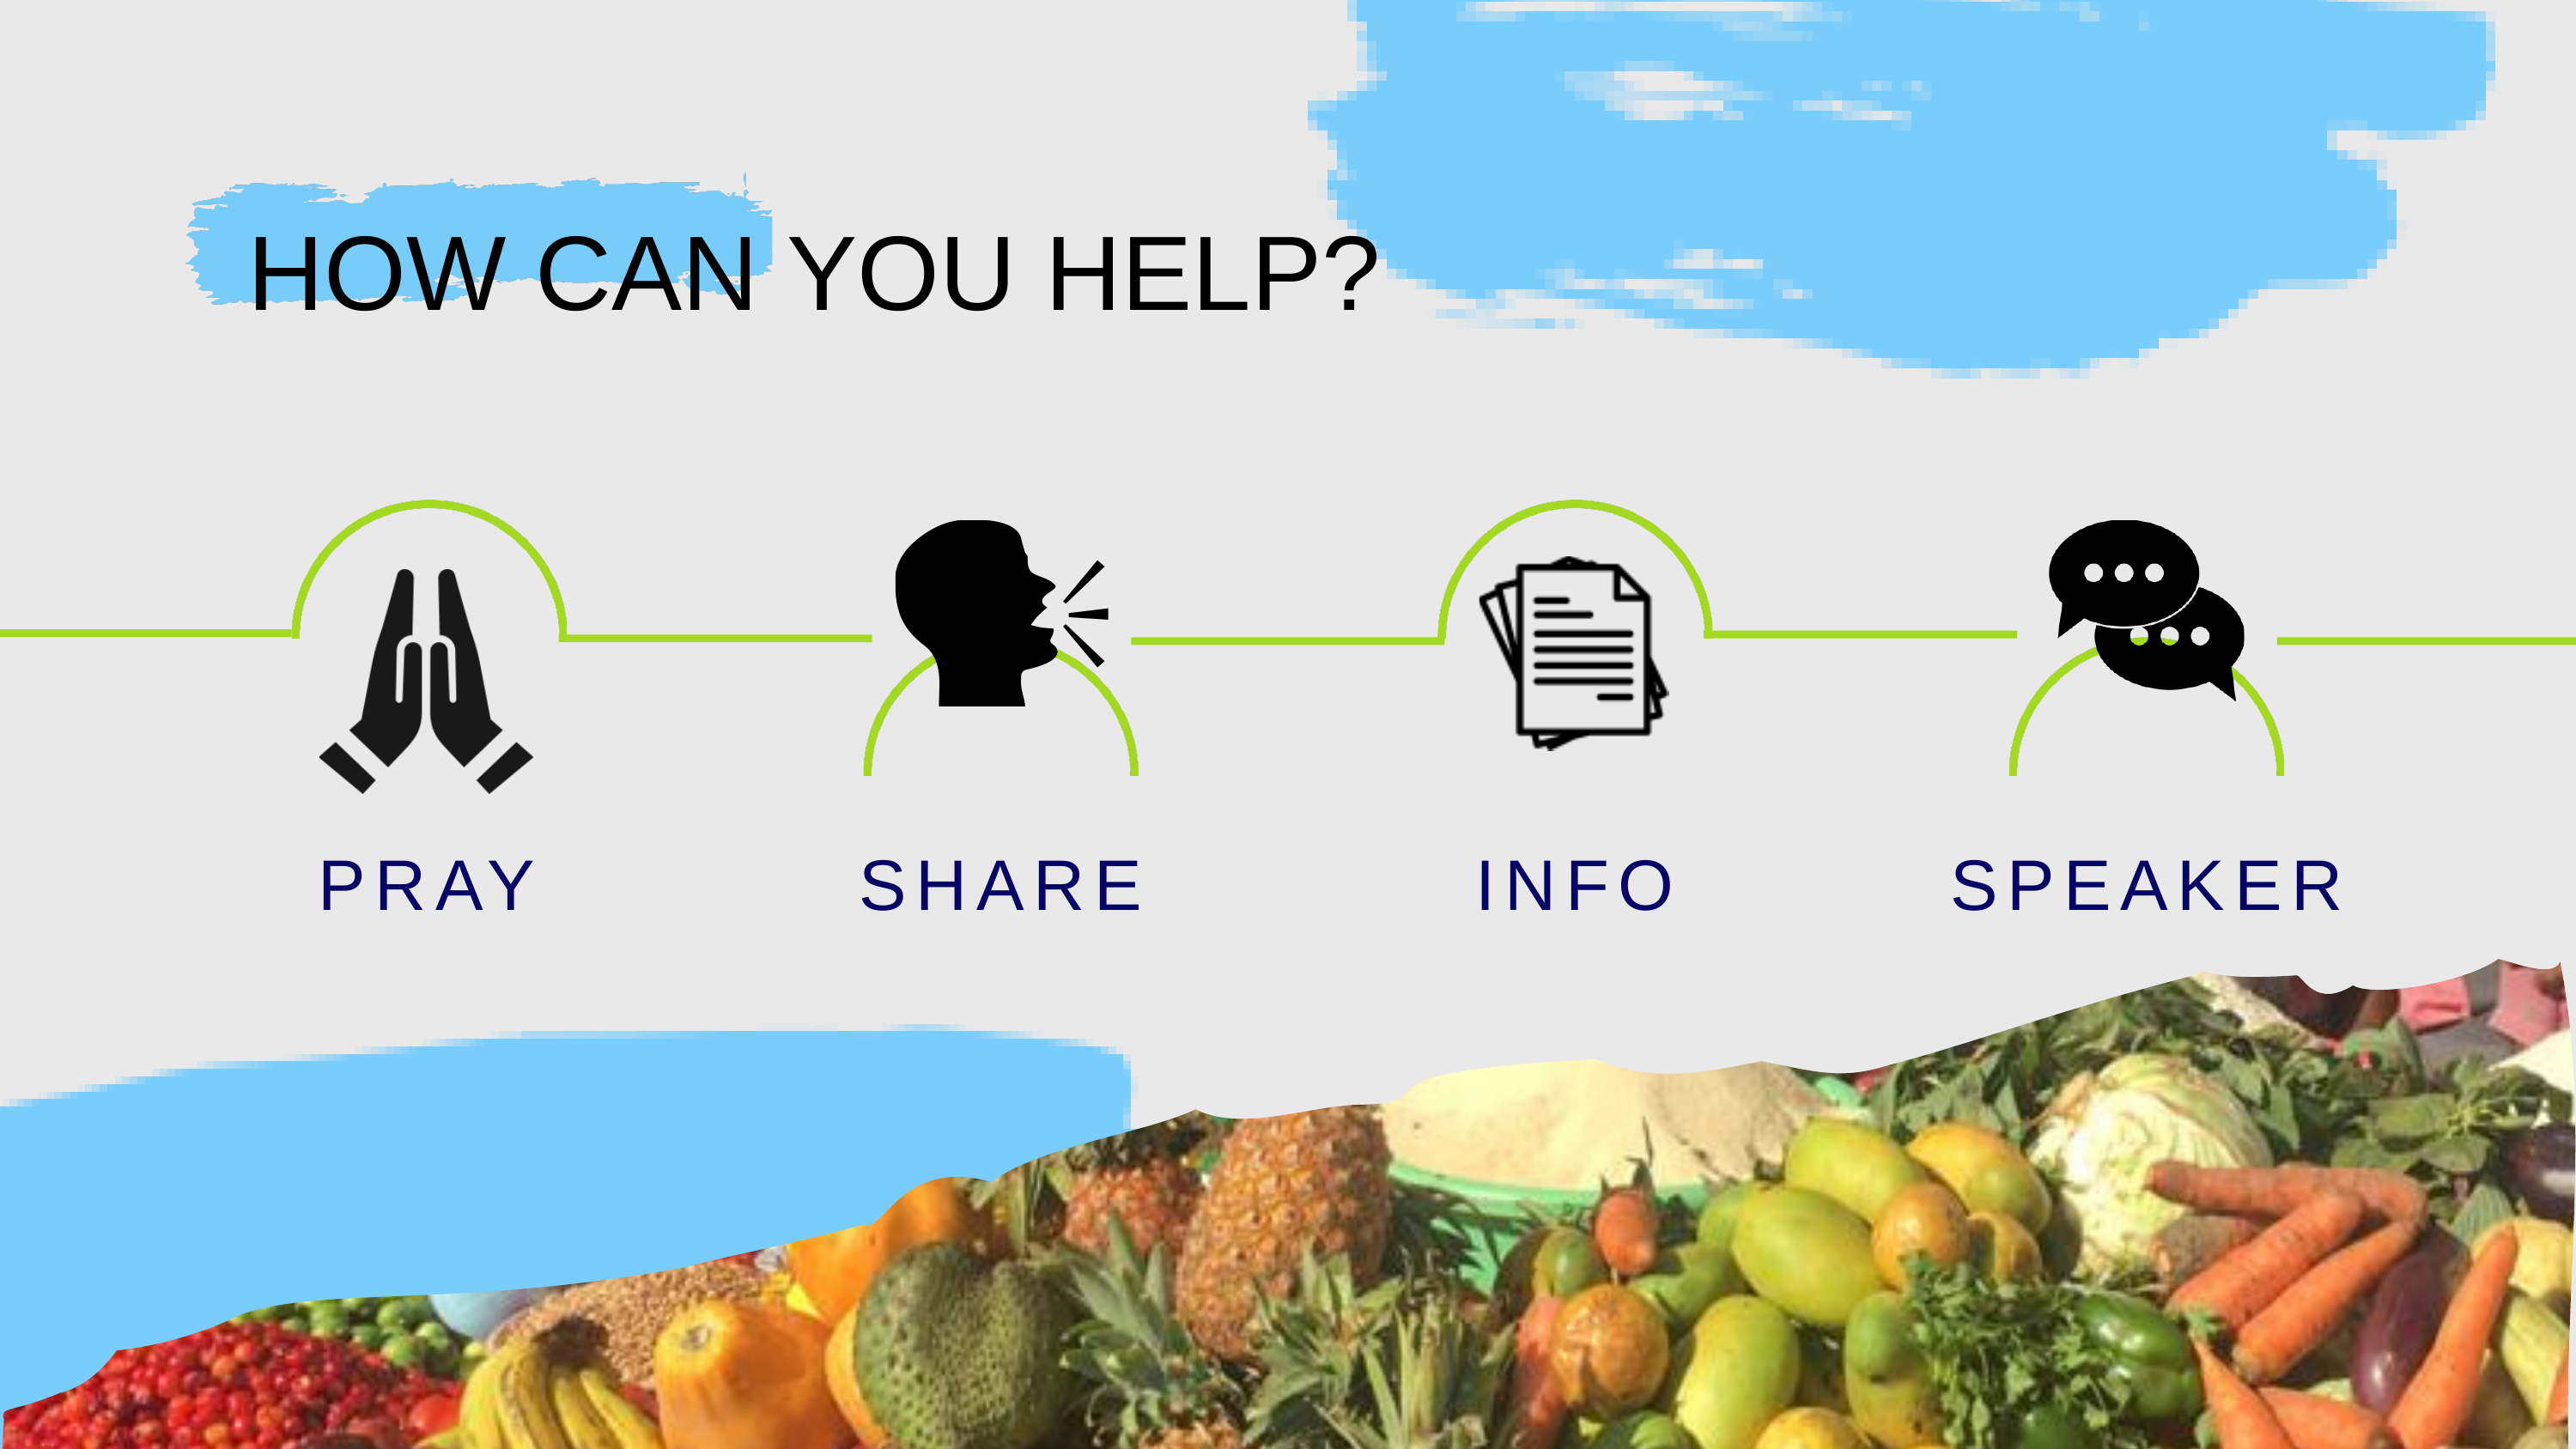

HOW CAN YOU HELP?

PRAY
SHARE
INFO
SPEAKER